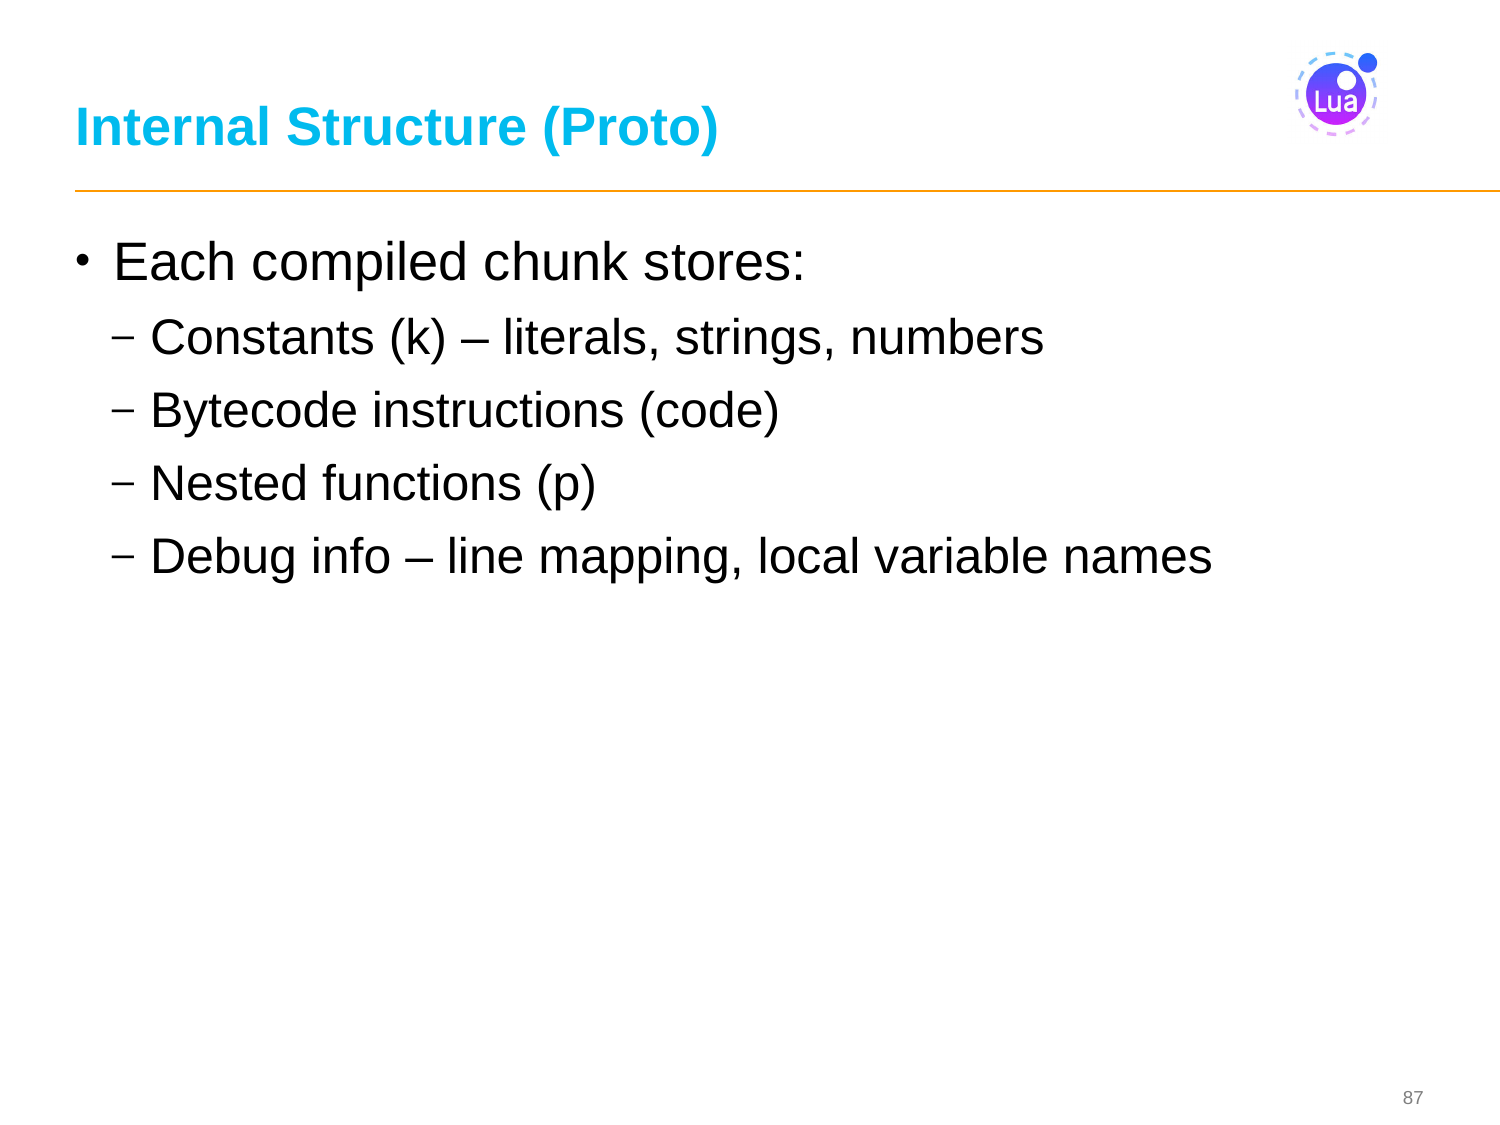

# Internal Structure (Proto)
Each compiled chunk stores:
Constants (k) – literals, strings, numbers
Bytecode instructions (code)
Nested functions (p)
Debug info – line mapping, local variable names